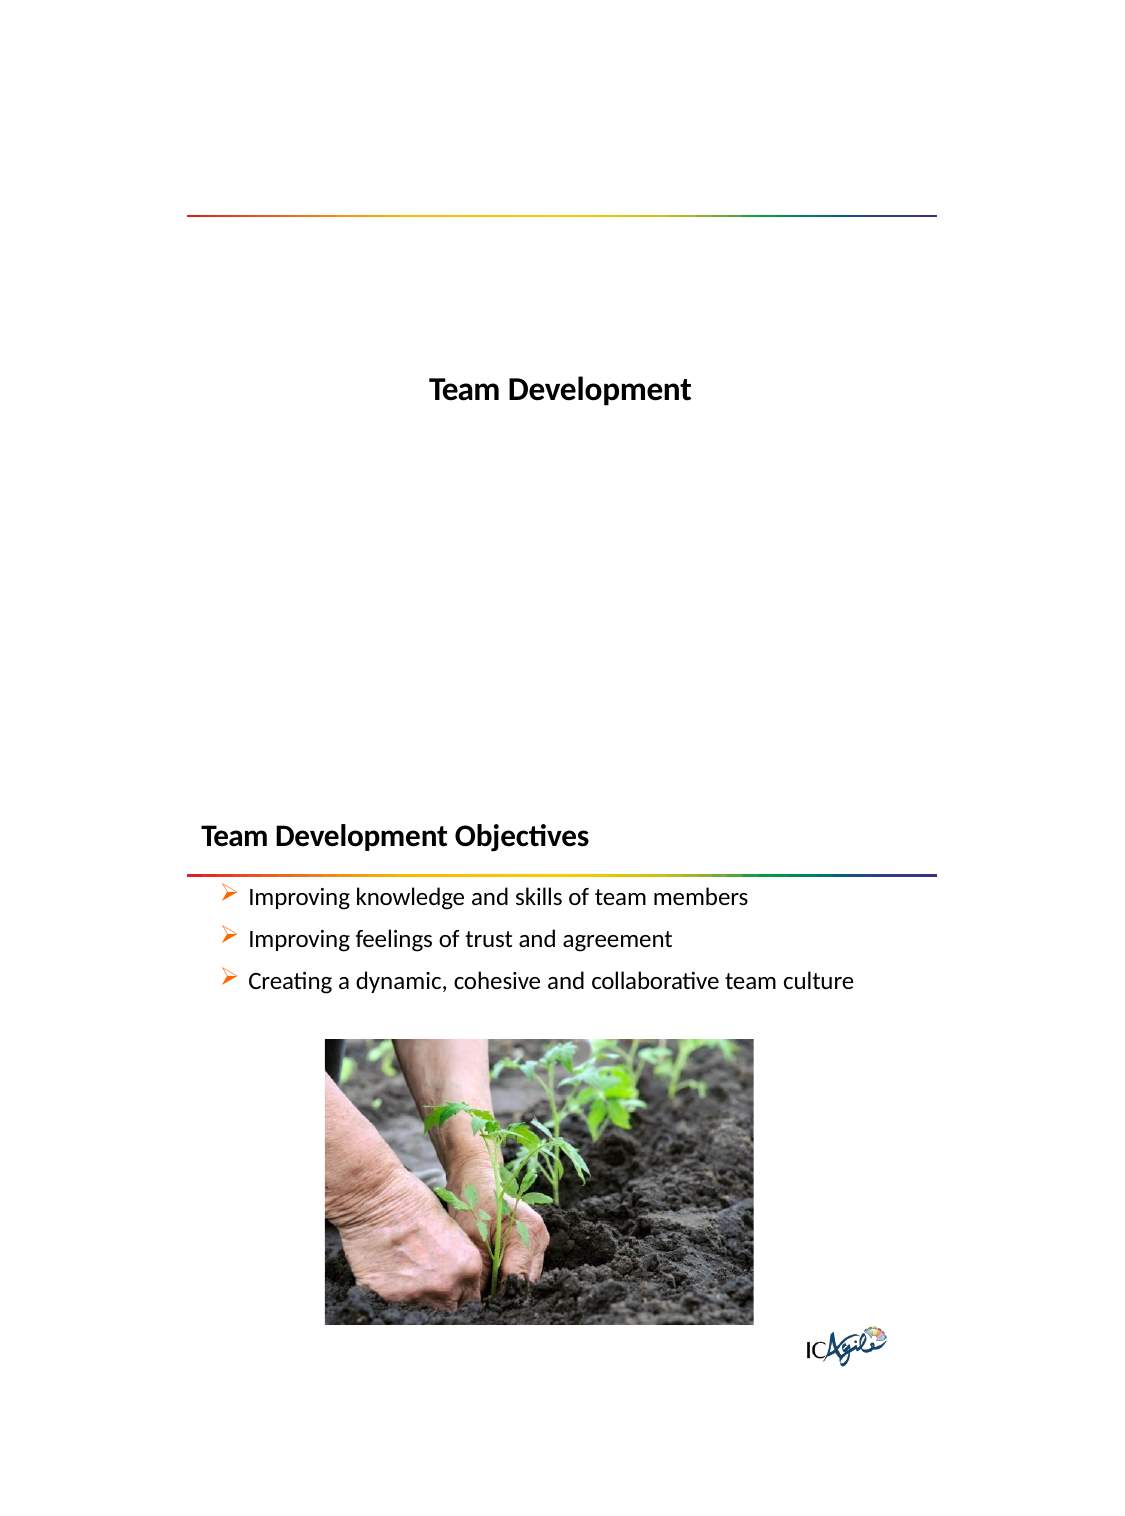

Team Development
Team Development Objectives
Improving knowledge and skills of team members
Improving feelings of trust and agreement
Creating a dynamic, cohesive and collaborative team culture